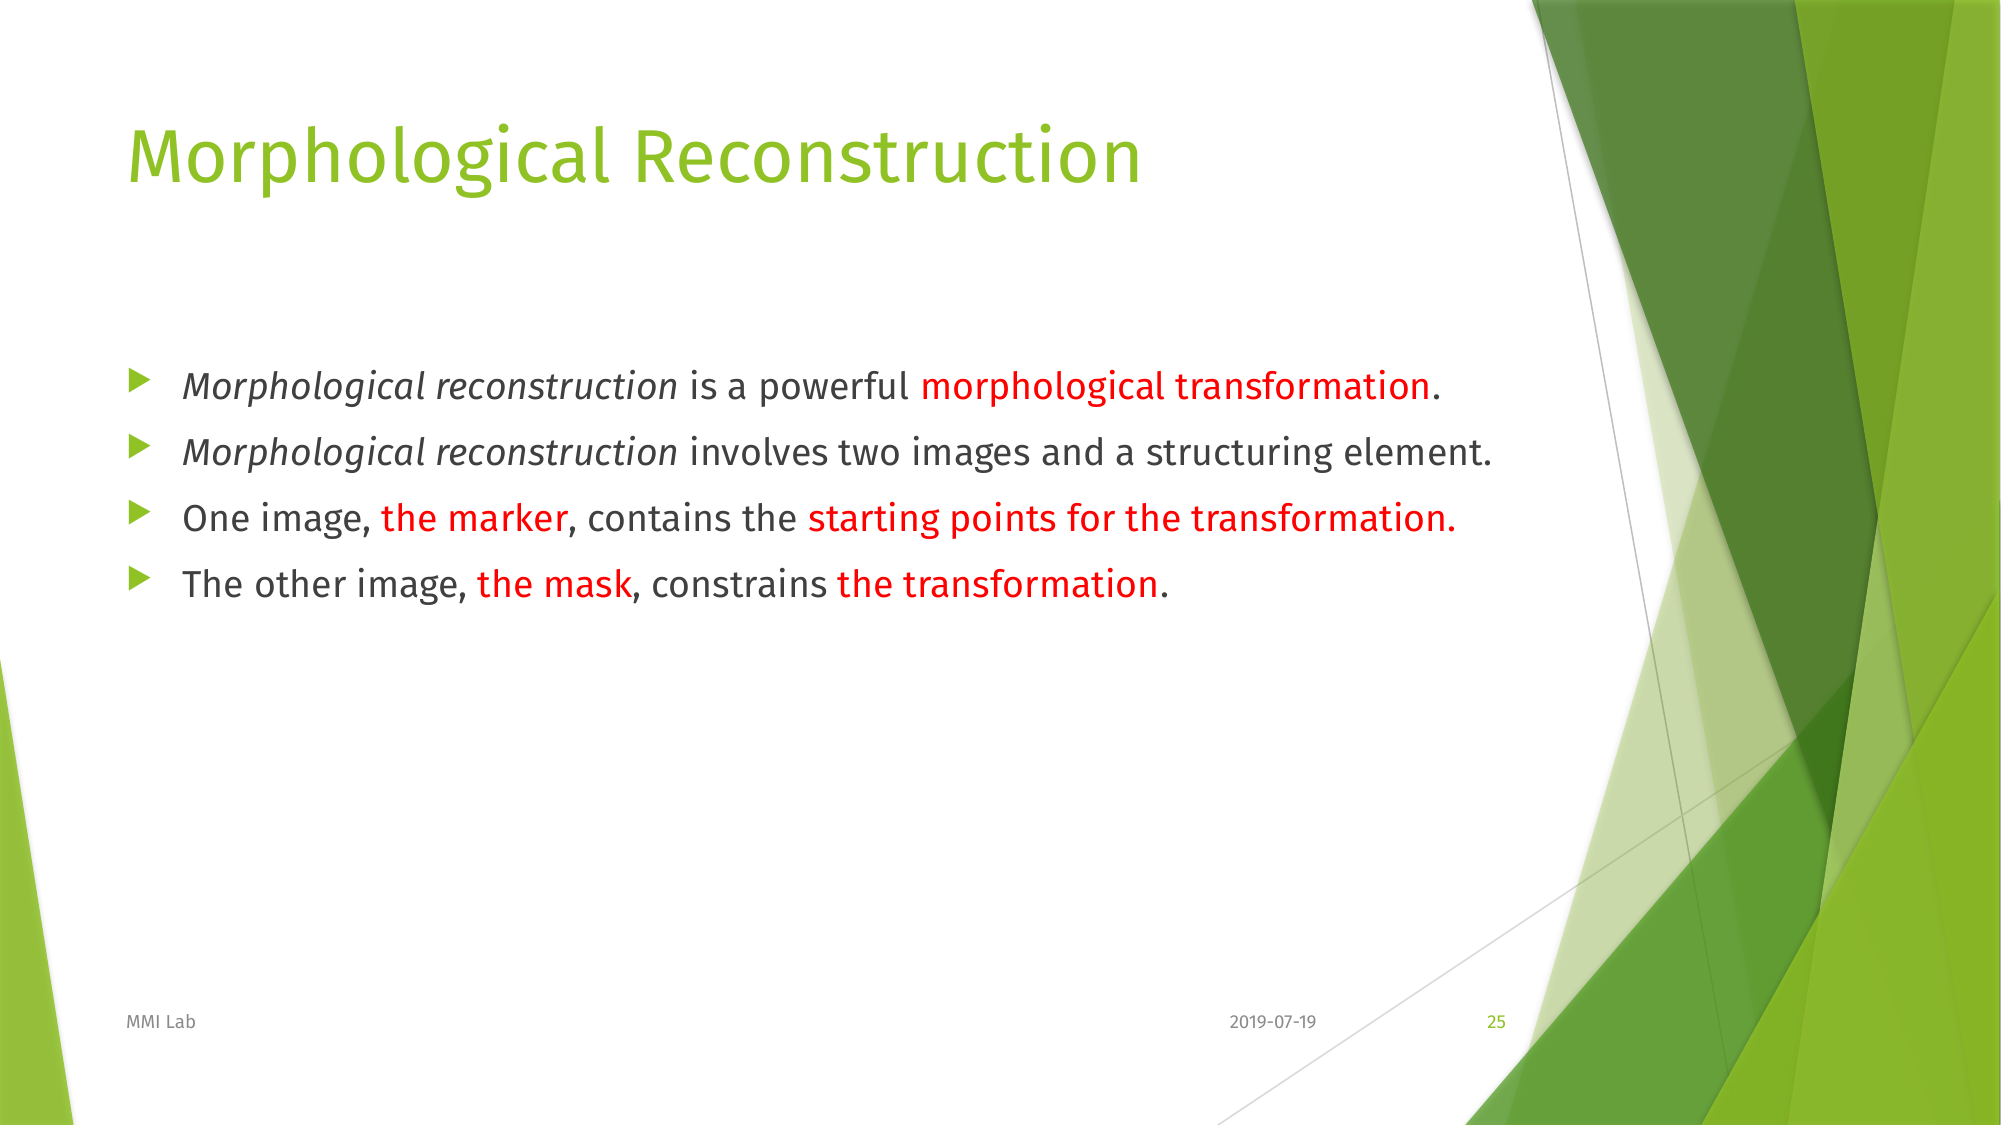

# Morphological Reconstruction
Morphological reconstruction is a powerful morphological transformation.
Morphological reconstruction involves two images and a structuring element.
One image, the marker, contains the starting points for the transformation.
The other image, the mask, constrains the transformation.

MMI Lab
2019-07-19
25